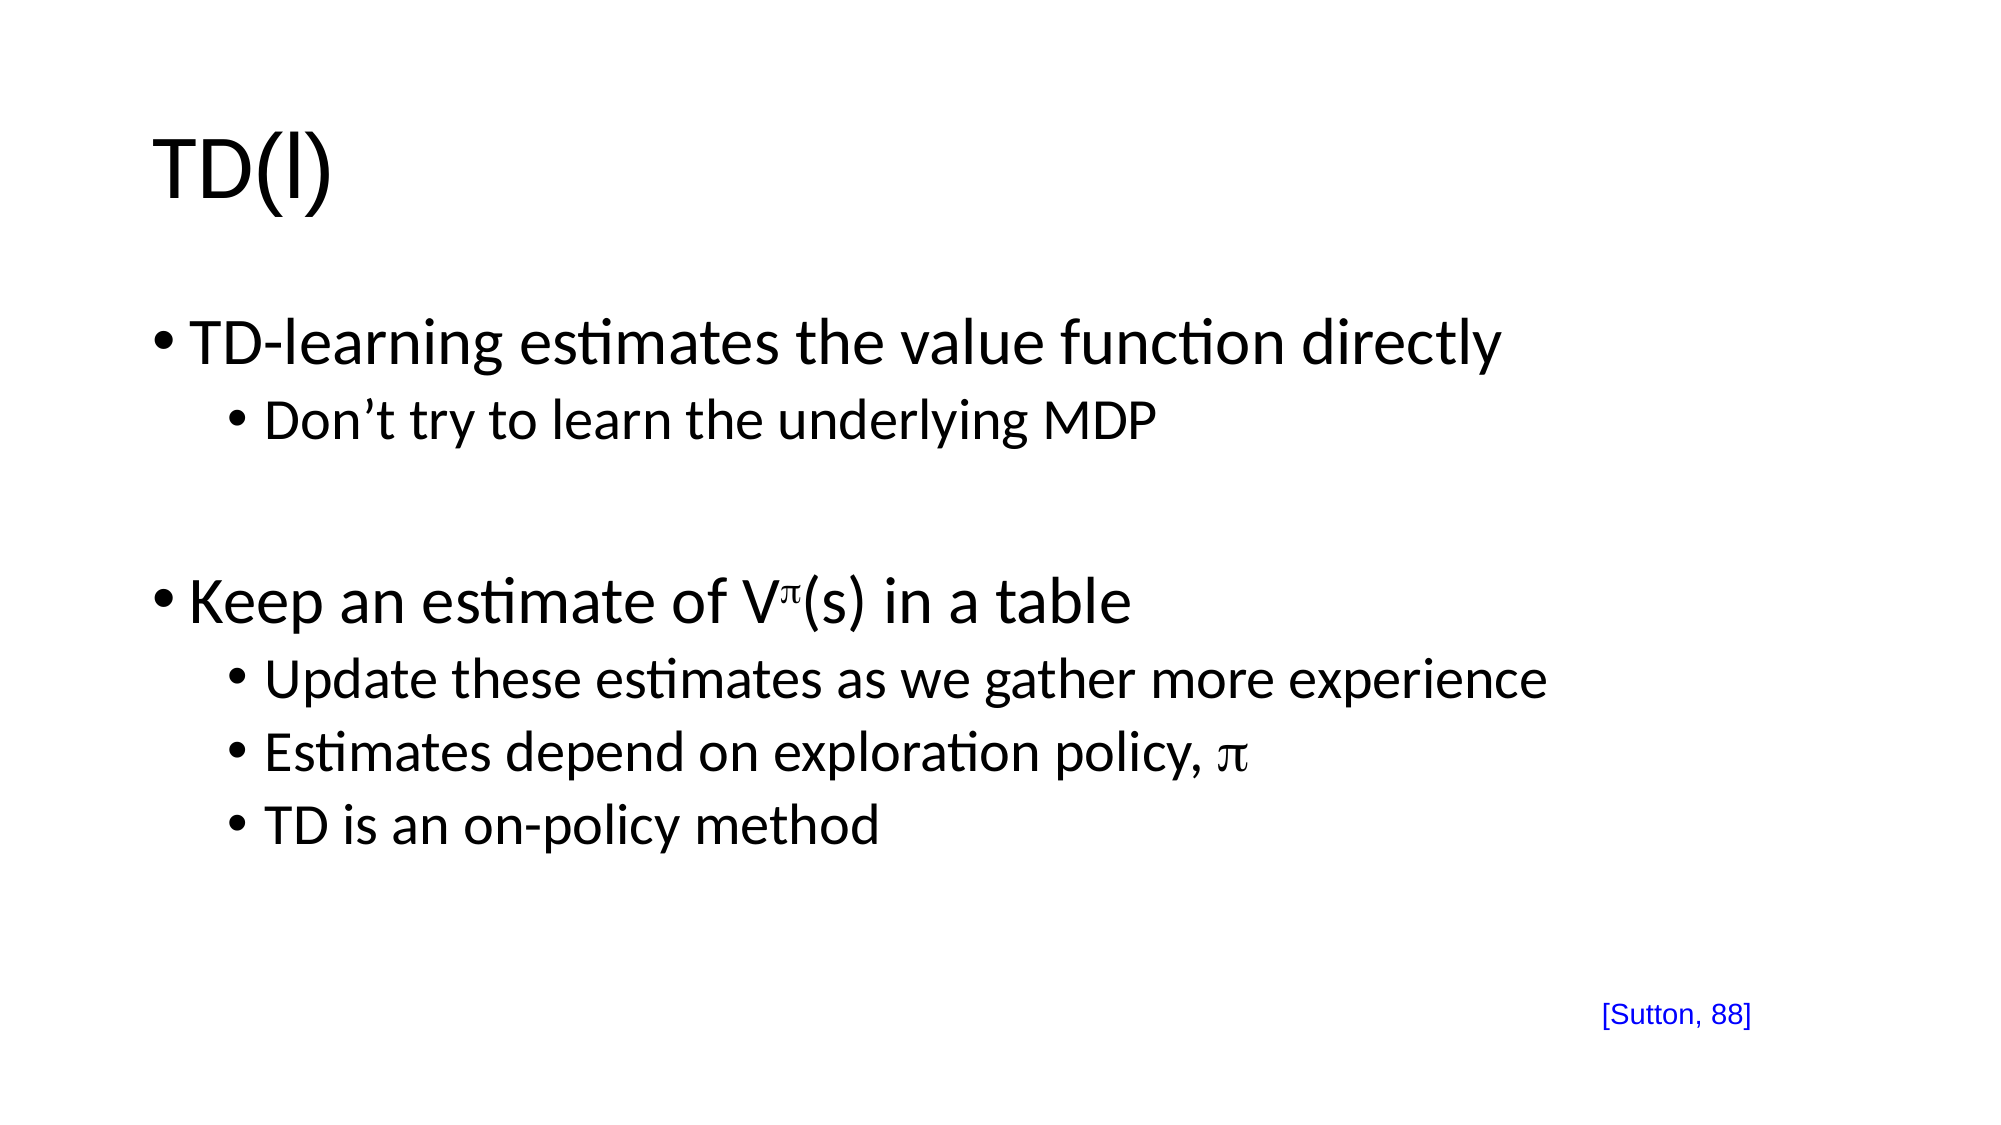

# TD(l)
TD-learning estimates the value function directly
Don’t try to learn the underlying MDP

Keep an estimate of Vπ(s) in a table
Update these estimates as we gather more experience
Estimates depend on exploration policy, π
TD is an on-policy method
[Sutton, 88]